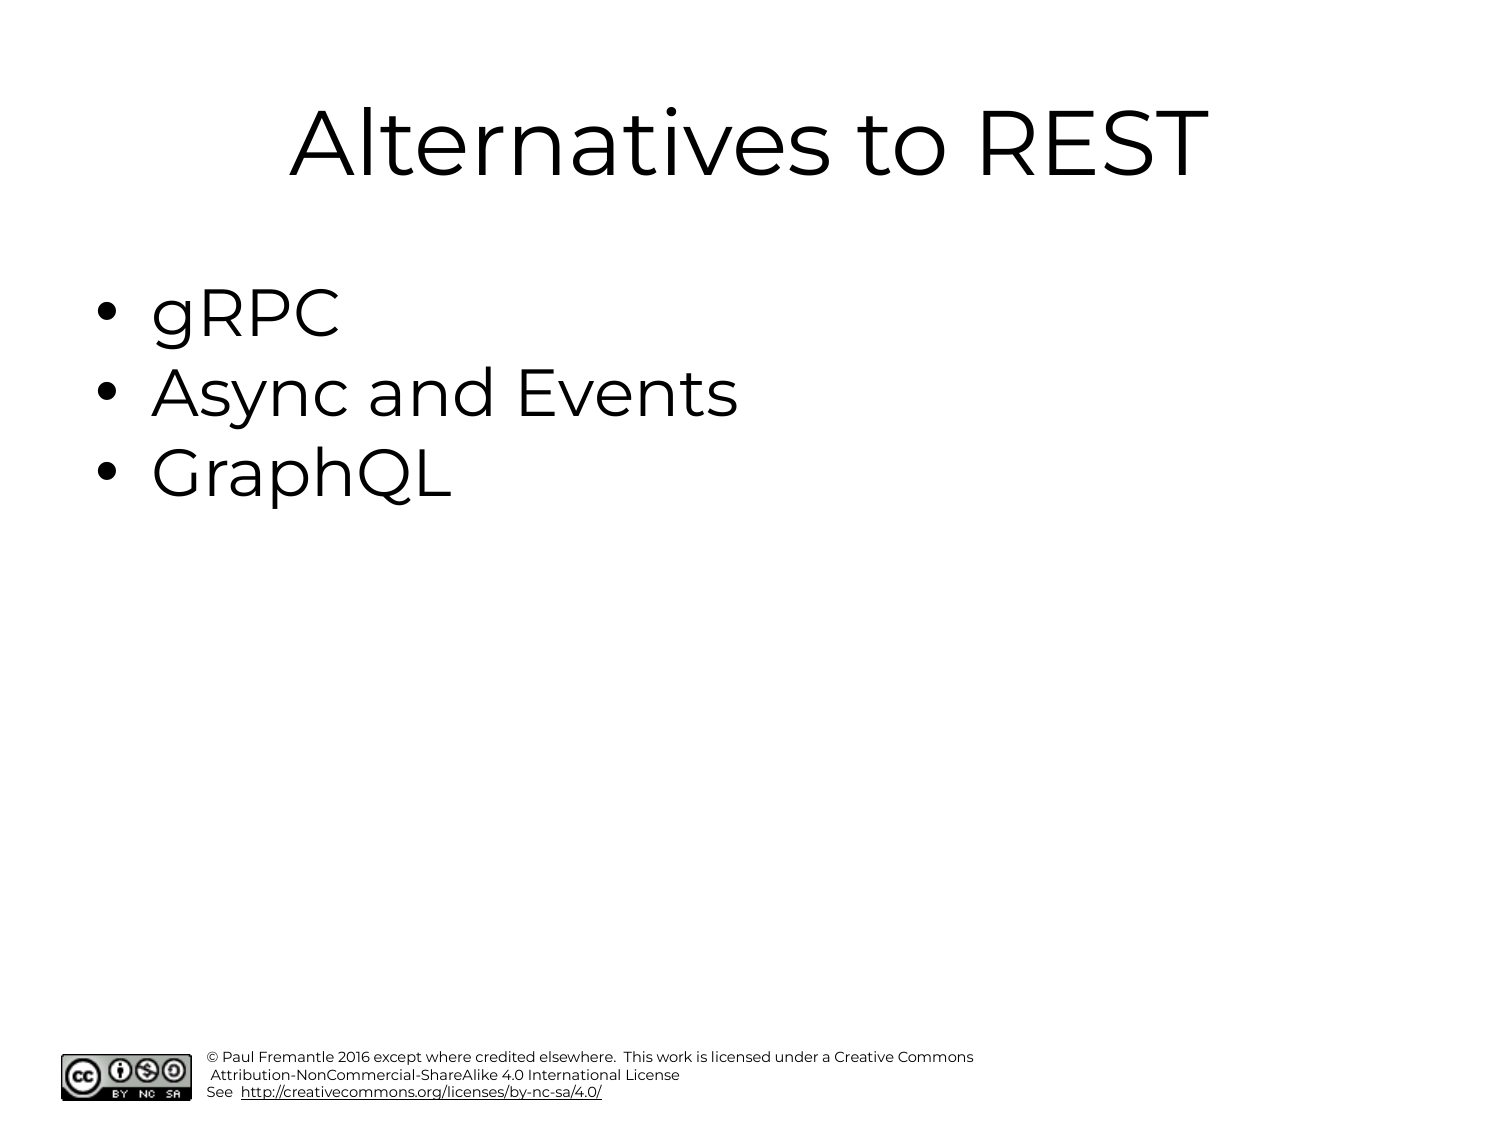

# Alternatives to REST
gRPC
Async and Events
GraphQL